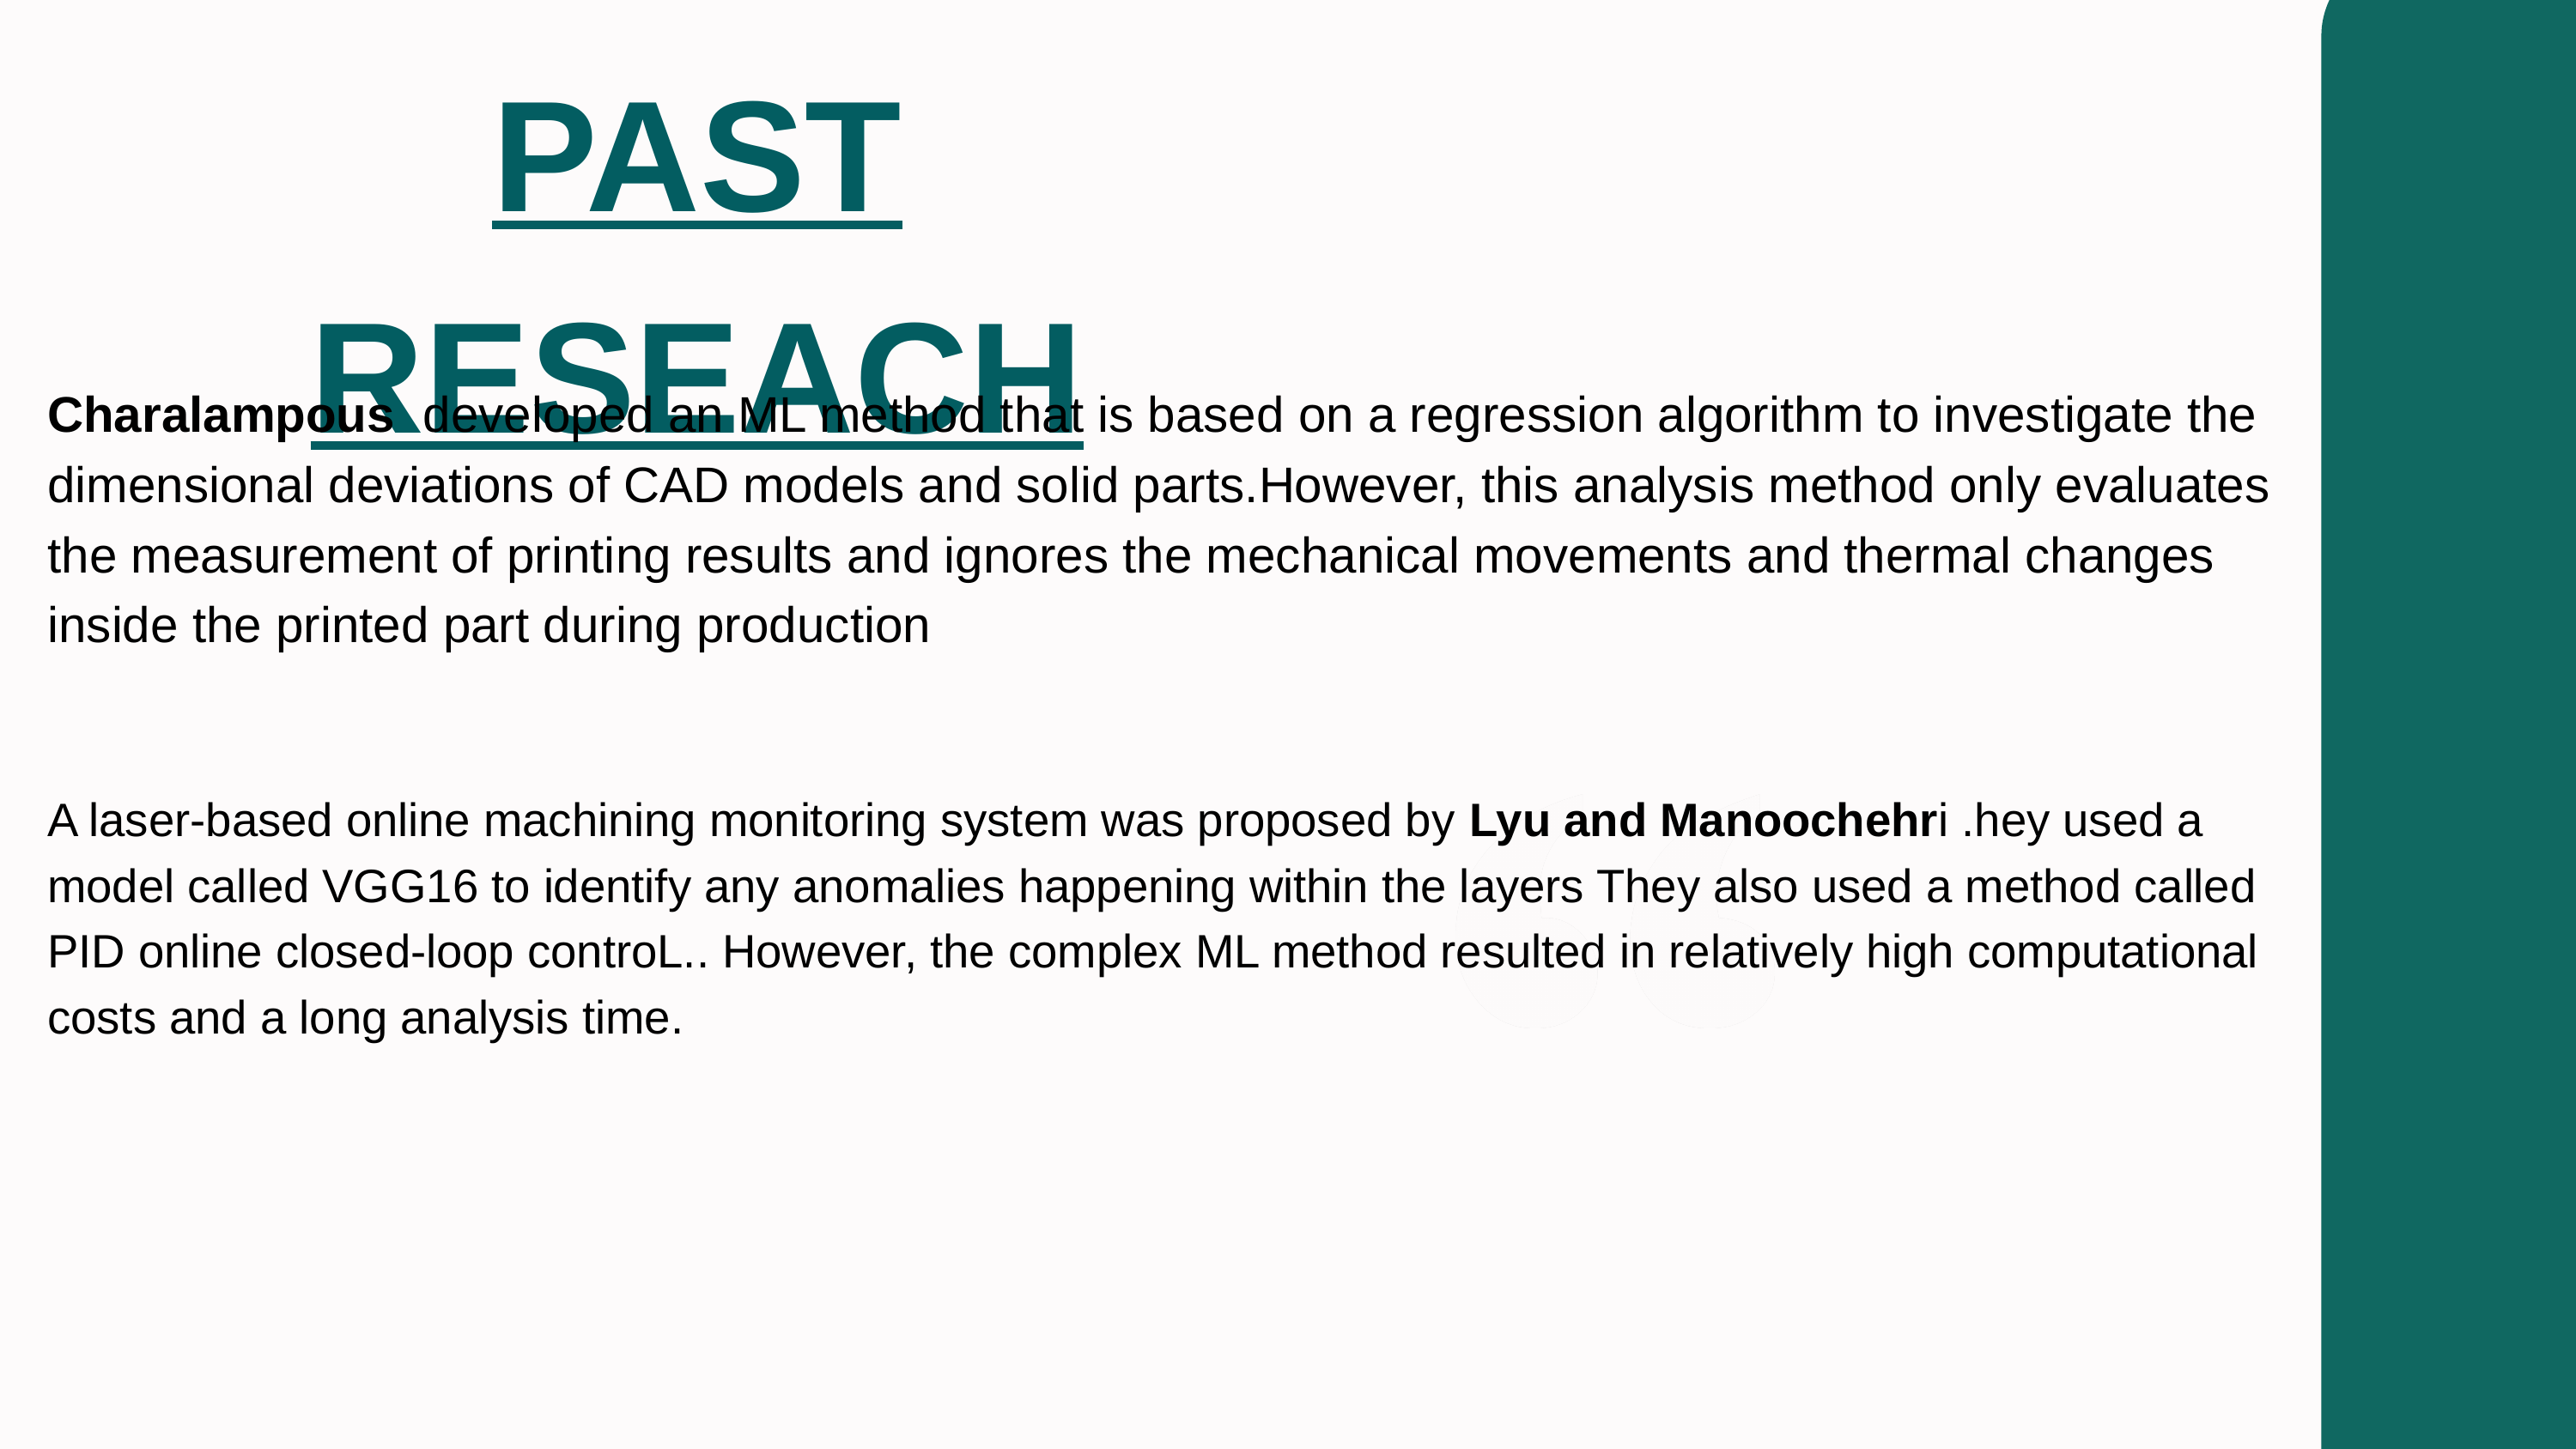

PAST RESEACH
Charalampous  developed an ML method that is based on a regression algorithm to investigate the dimensional deviations of CAD models and solid parts.However, this analysis method only evaluates the measurement of printing results and ignores the mechanical movements and thermal changes inside the printed part during production
A laser-based online machining monitoring system was proposed by Lyu and Manoochehri .hey used a model called VGG16 to identify any anomalies happening within the layers They also used a method called PID online closed-loop controL.. However, the complex ML method resulted in relatively high computational costs and a long analysis time.